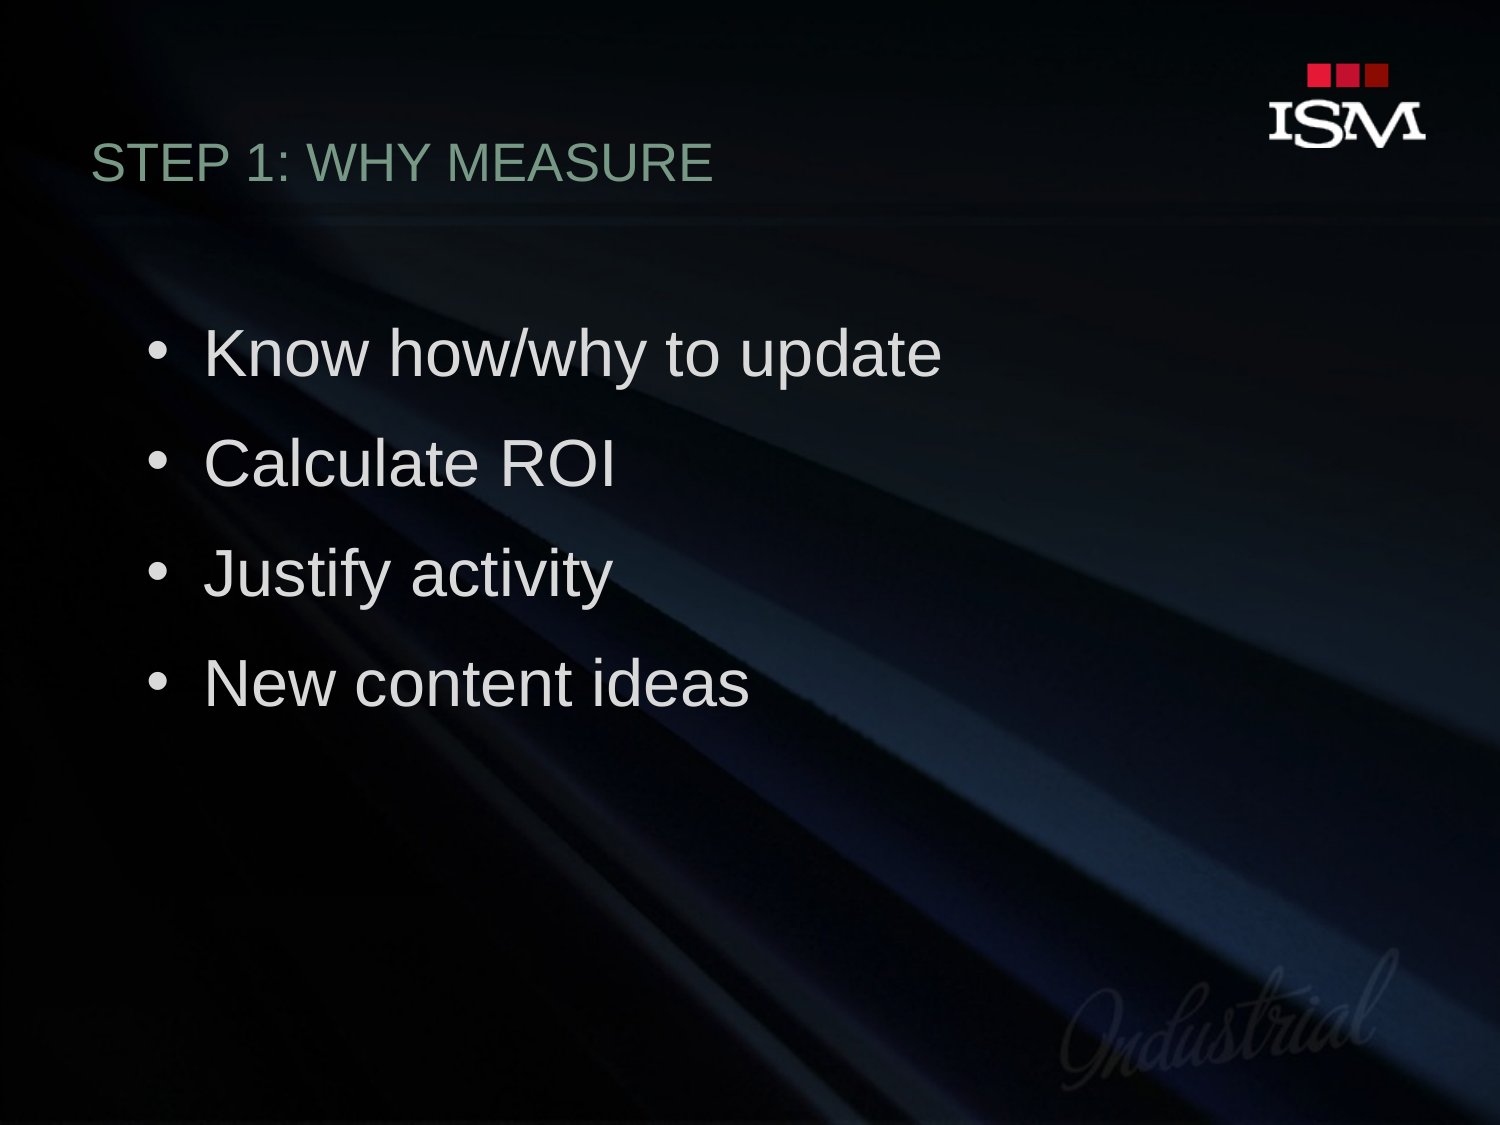

# Step 1: Why Measure
Know how/why to update
Calculate ROI
Justify activity
New content ideas